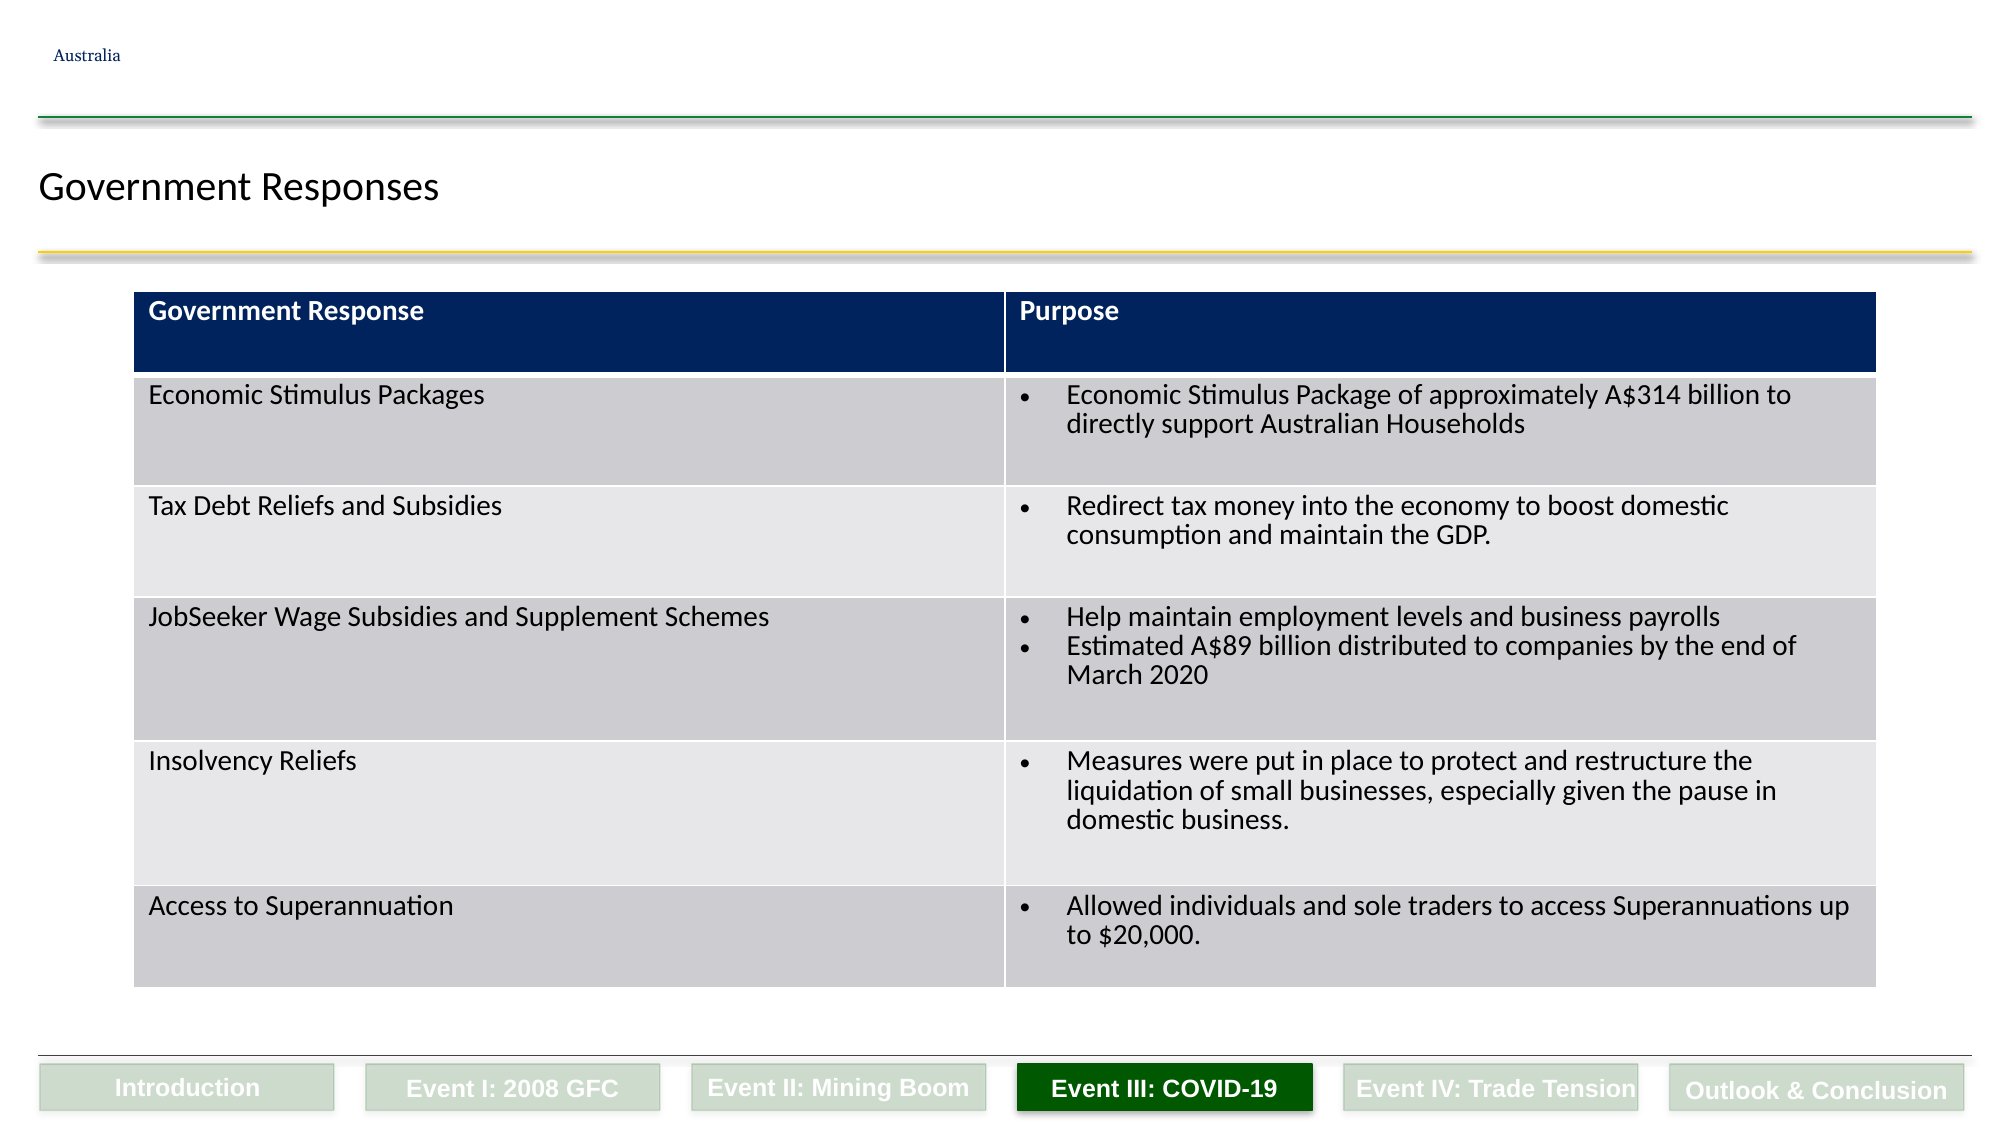

22
# Government Responses
| Government Response | Purpose |
| --- | --- |
| Economic Stimulus Packages | Economic Stimulus Package of approximately A$314 billion to directly support Australian Households |
| Tax Debt Reliefs and Subsidies | Redirect tax money into the economy to boost domestic consumption and maintain the GDP. |
| JobSeeker Wage Subsidies and Supplement Schemes | Help maintain employment levels and business payrolls Estimated A$89 billion distributed to companies by the end of March 2020 |
| Insolvency Reliefs | Measures were put in place to protect and restructure the liquidation of small businesses, especially given the pause in domestic business. |
| Access to Superannuation | Allowed individuals and sole traders to access Superannuations up to $20,000. |
Event II: Mining Boom

Introduction

Event I: 2008 GFC
Event IV: Trade Tension
Event III: COVID-19
Outlook & Conclusion